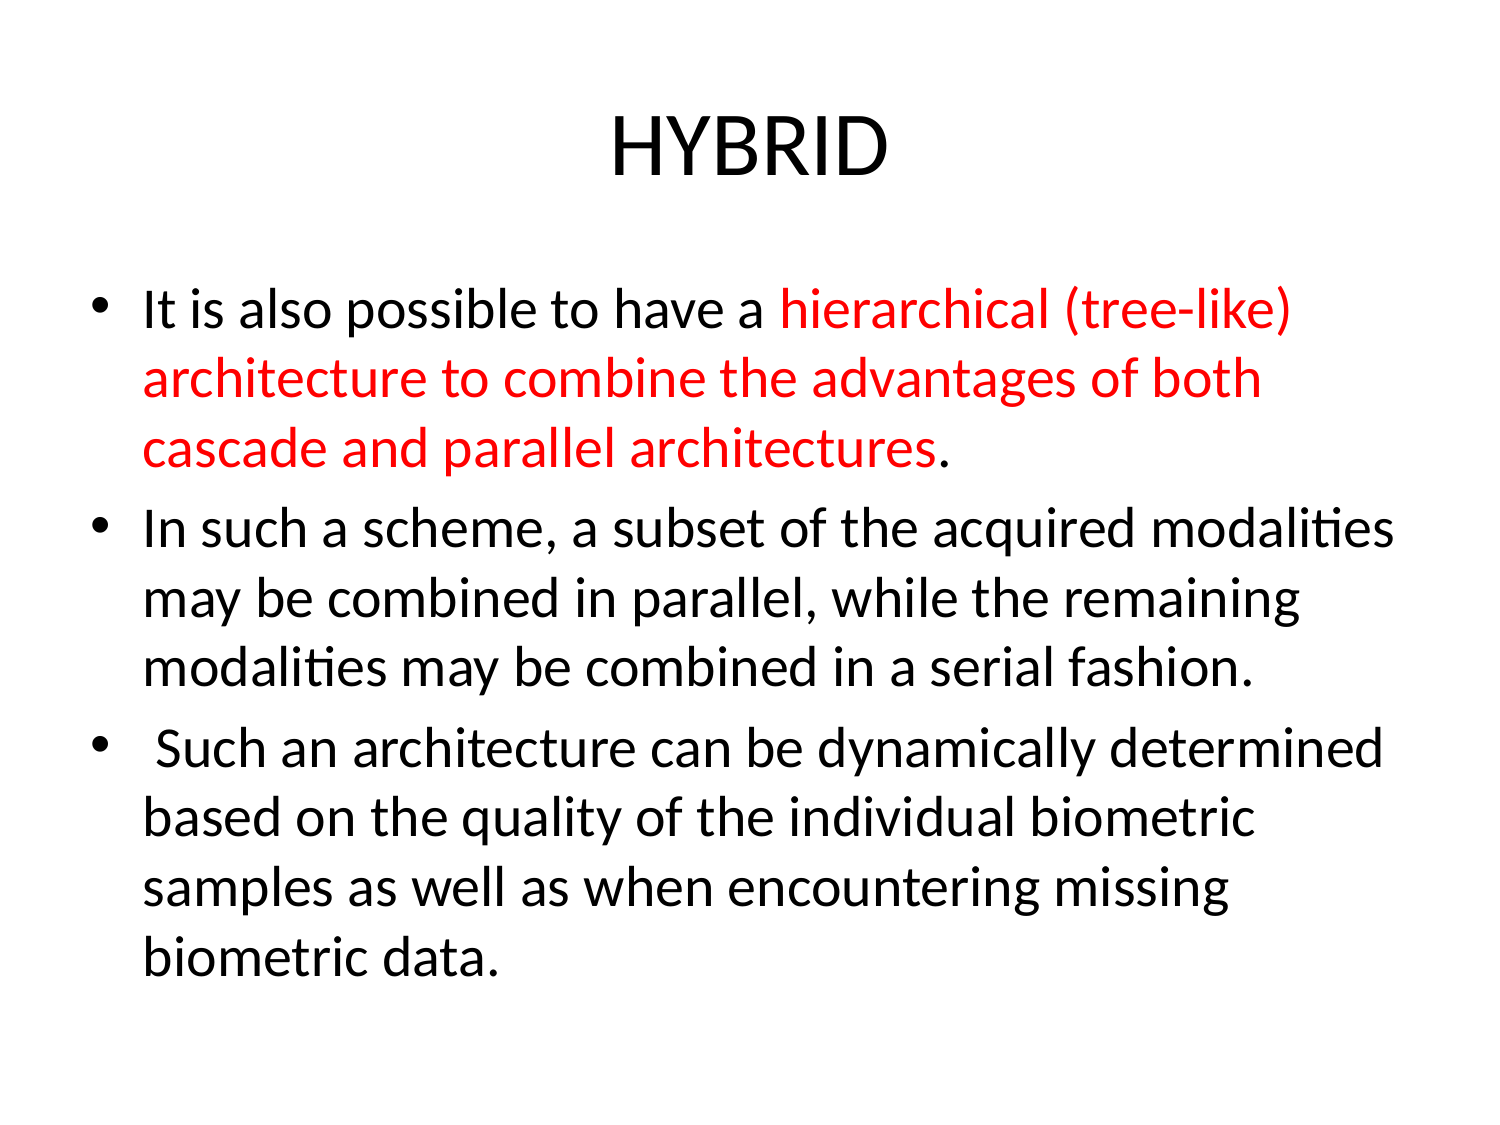

# HYBRID
It is also possible to have a hierarchical (tree-like) architecture to combine the advantages of both cascade and parallel architectures.
In such a scheme, a subset of the acquired modalities may be combined in parallel, while the remaining modalities may be combined in a serial fashion.
 Such an architecture can be dynamically determined based on the quality of the individual biometric samples as well as when encountering missing biometric data.